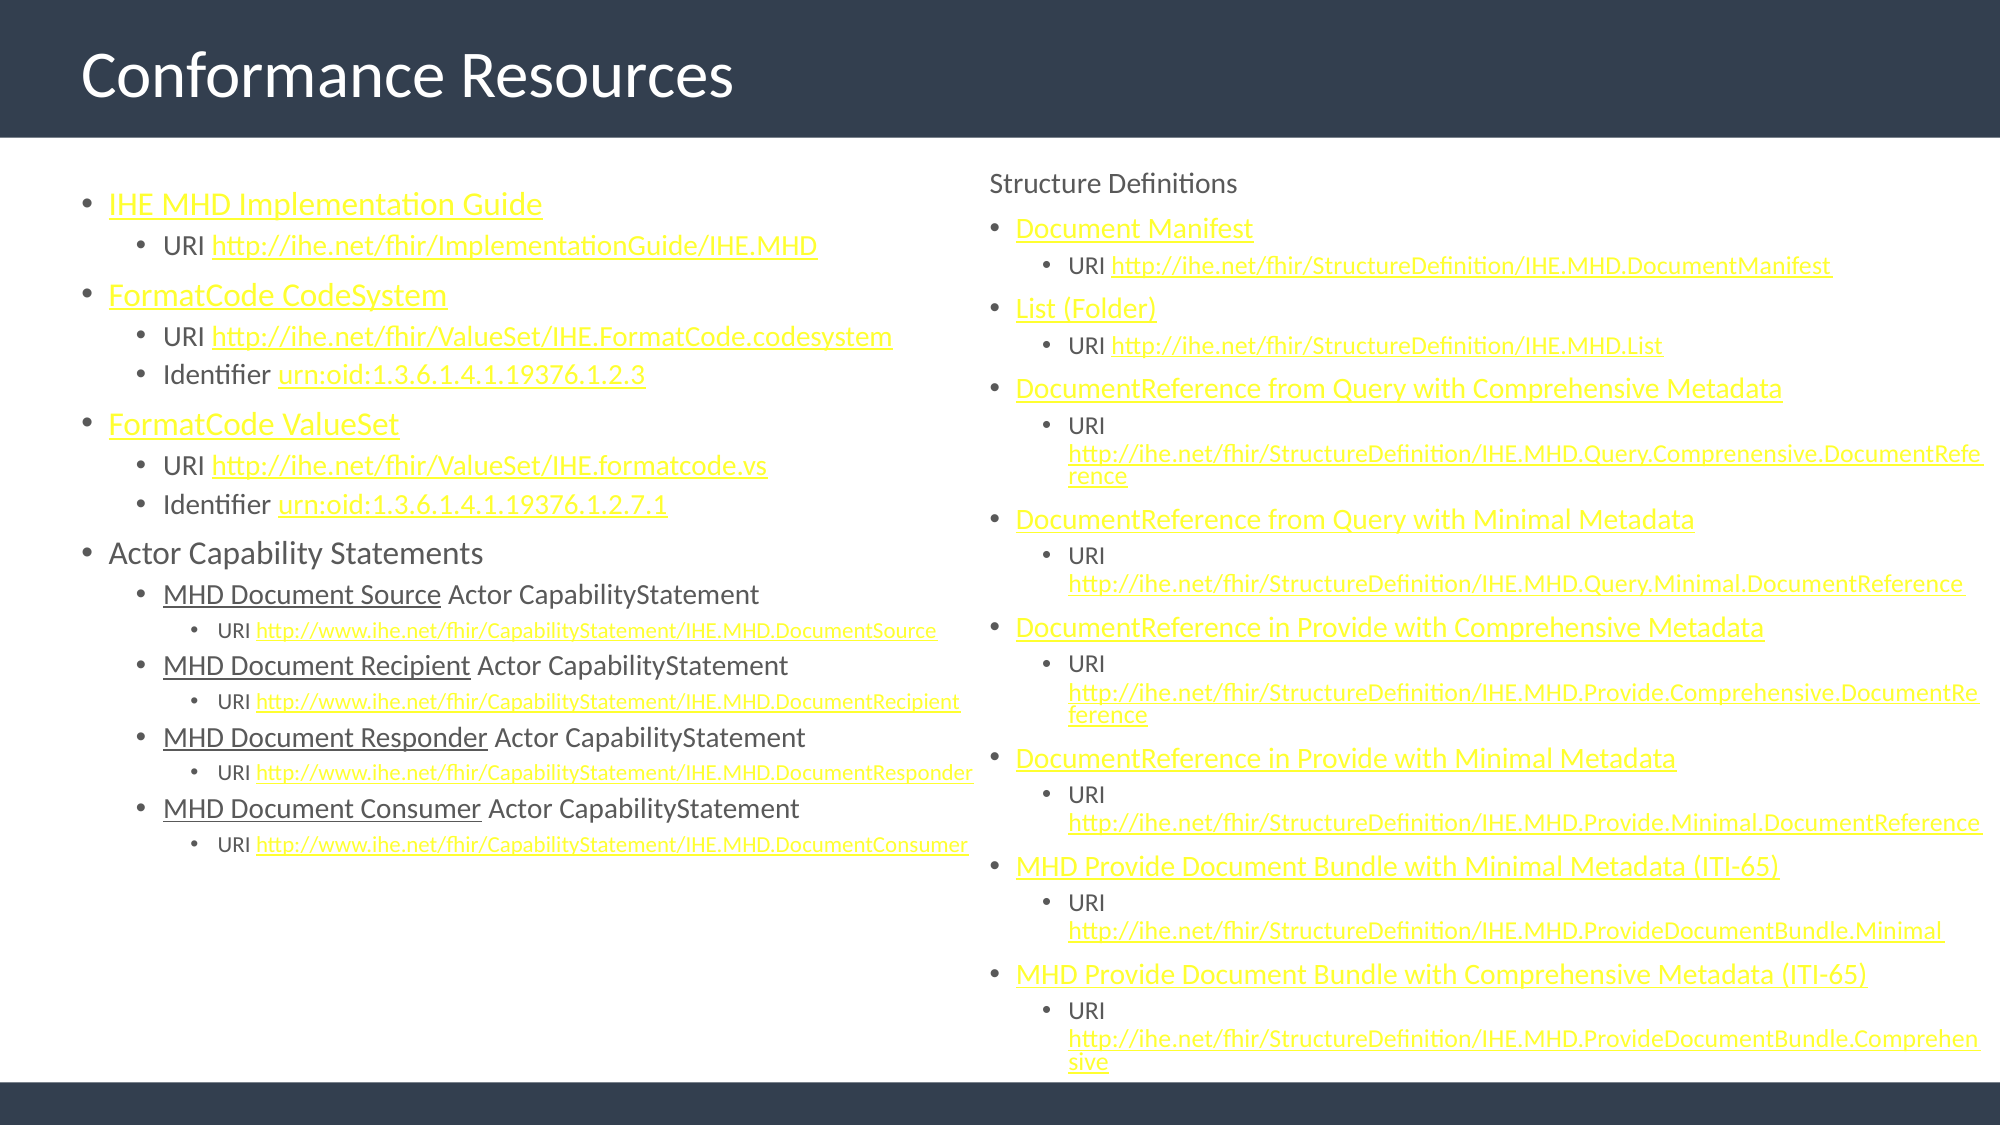

# Conformance Resources
Structure Definitions
Document Manifest
URI http://ihe.net/fhir/StructureDefinition/IHE.MHD.DocumentManifest
List (Folder)
URI http://ihe.net/fhir/StructureDefinition/IHE.MHD.List
DocumentReference from Query with Comprehensive Metadata
URI http://ihe.net/fhir/StructureDefinition/IHE.MHD.Query.Comprenensive.DocumentReference
DocumentReference from Query with Minimal Metadata
URI http://ihe.net/fhir/StructureDefinition/IHE.MHD.Query.Minimal.DocumentReference
DocumentReference in Provide with Comprehensive Metadata
URI http://ihe.net/fhir/StructureDefinition/IHE.MHD.Provide.Comprehensive.DocumentReference
DocumentReference in Provide with Minimal Metadata
URI http://ihe.net/fhir/StructureDefinition/IHE.MHD.Provide.Minimal.DocumentReference
MHD Provide Document Bundle with Minimal Metadata (ITI-65)
URI http://ihe.net/fhir/StructureDefinition/IHE.MHD.ProvideDocumentBundle.Minimal
MHD Provide Document Bundle with Comprehensive Metadata (ITI-65)
URI http://ihe.net/fhir/StructureDefinition/IHE.MHD.ProvideDocumentBundle.Comprehensive

IHE MHD Implementation Guide
URI http://ihe.net/fhir/ImplementationGuide/IHE.MHD
FormatCode CodeSystem
URI http://ihe.net/fhir/ValueSet/IHE.FormatCode.codesystem
Identifier urn:oid:1.3.6.1.4.1.19376.1.2.3
FormatCode ValueSet
URI http://ihe.net/fhir/ValueSet/IHE.formatcode.vs
Identifier urn:oid:1.3.6.1.4.1.19376.1.2.7.1
Actor Capability Statements
MHD Document Source Actor CapabilityStatement
URI http://www.ihe.net/fhir/CapabilityStatement/IHE.MHD.DocumentSource
MHD Document Recipient Actor CapabilityStatement
URI http://www.ihe.net/fhir/CapabilityStatement/IHE.MHD.DocumentRecipient
MHD Document Responder Actor CapabilityStatement
URI http://www.ihe.net/fhir/CapabilityStatement/IHE.MHD.DocumentResponder
MHD Document Consumer Actor CapabilityStatement
URI http://www.ihe.net/fhir/CapabilityStatement/IHE.MHD.DocumentConsumer